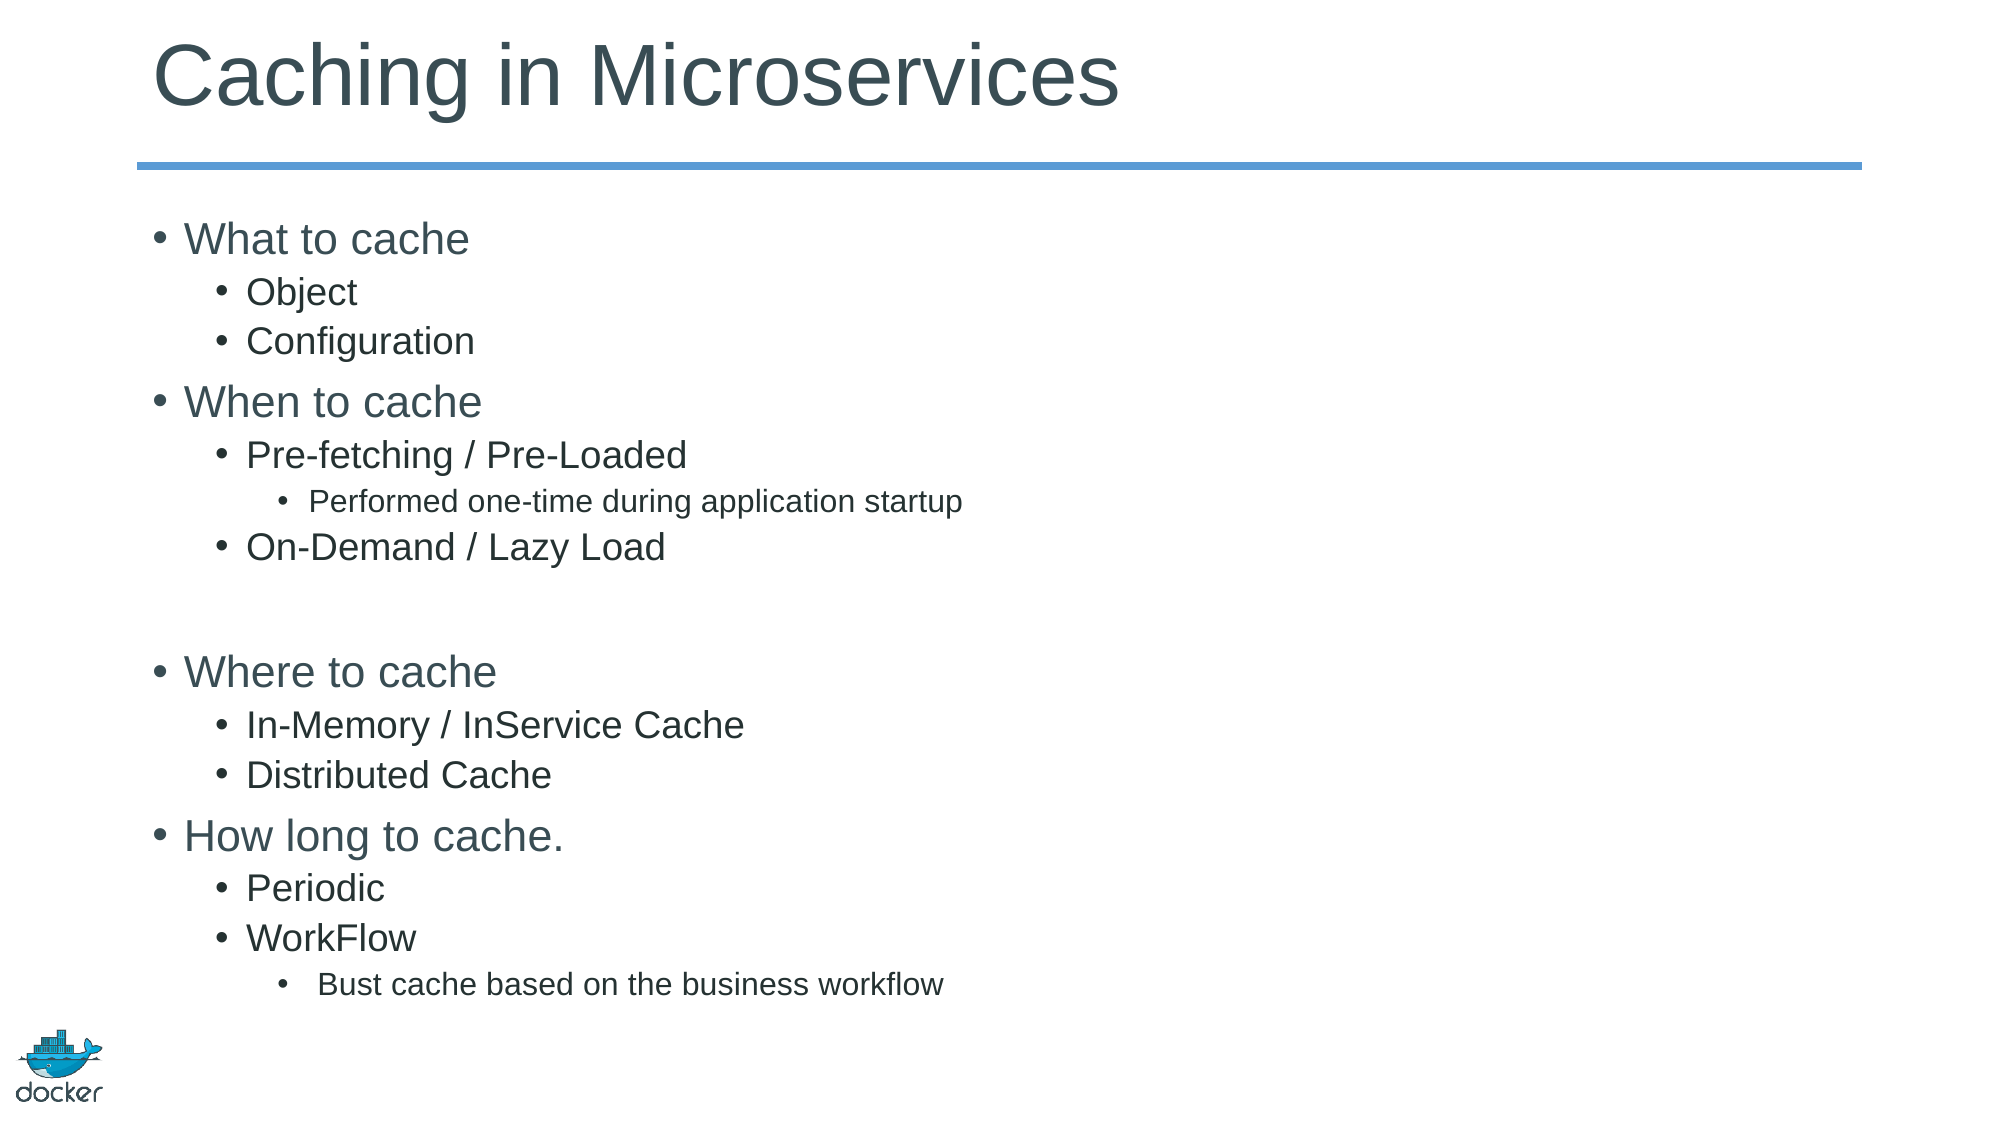

# Caching in Microservices
What to cache
Object
Configuration
When to cache
Pre-fetching / Pre-Loaded
Performed one-time during application startup
On-Demand / Lazy Load

Where to cache
In-Memory / InService Cache
Distributed Cache
How long to cache.
Periodic
WorkFlow
 Bust cache based on the business workflow